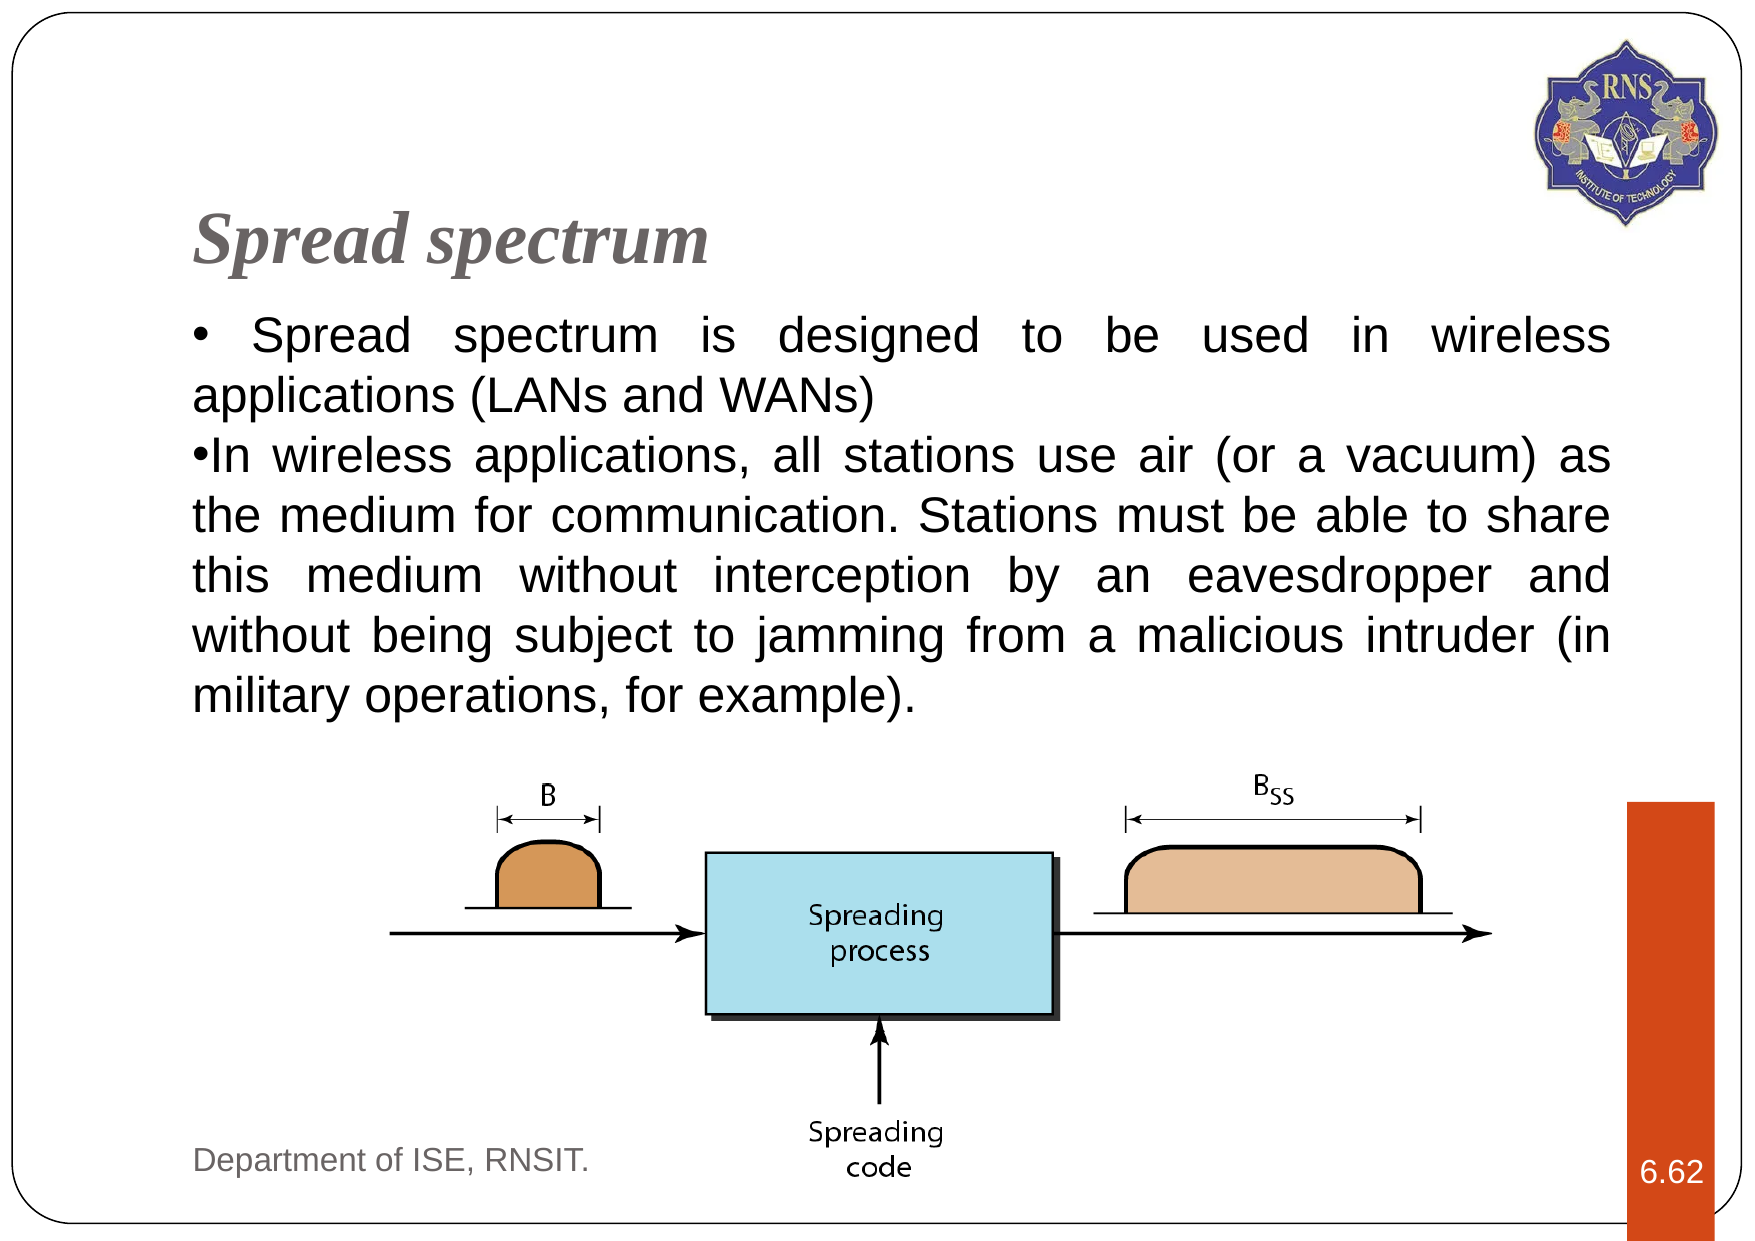

# Spread spectrum
 Spread spectrum is designed to be used in wireless applications (LANs and WANs)
In wireless applications, all stations use air (or a vacuum) as the medium for communication. Stations must be able to share this medium without interception by an eavesdropper and without being subject to jamming from a malicious intruder (in military operations, for example).

Department of ISE, RNSIT.
6.62